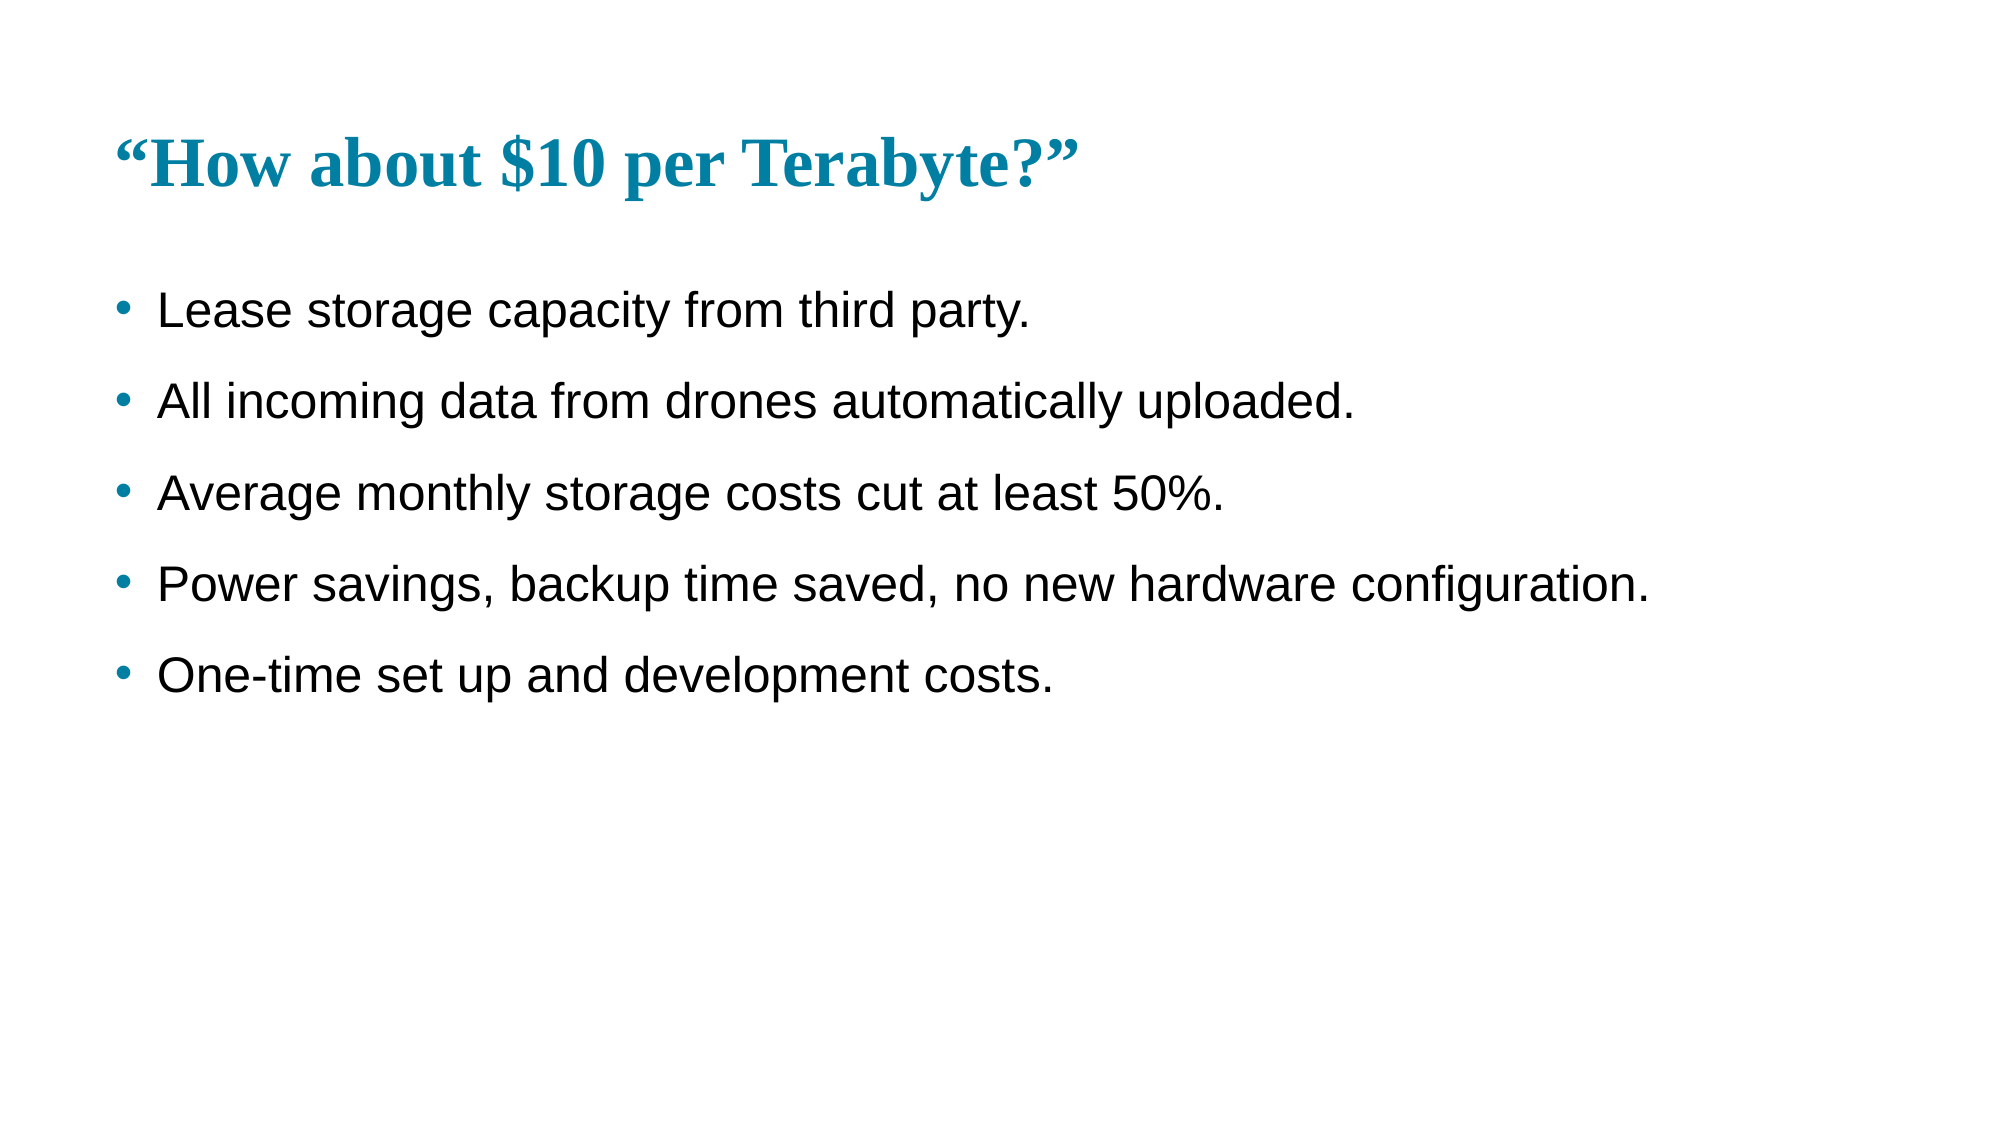

# “How about $10 per Terabyte?”
Lease storage capacity from third party.
All incoming data from drones automatically uploaded.
Average monthly storage costs cut at least 50%.
Power savings, backup time saved, no new hardware configuration.
One-time set up and development costs.